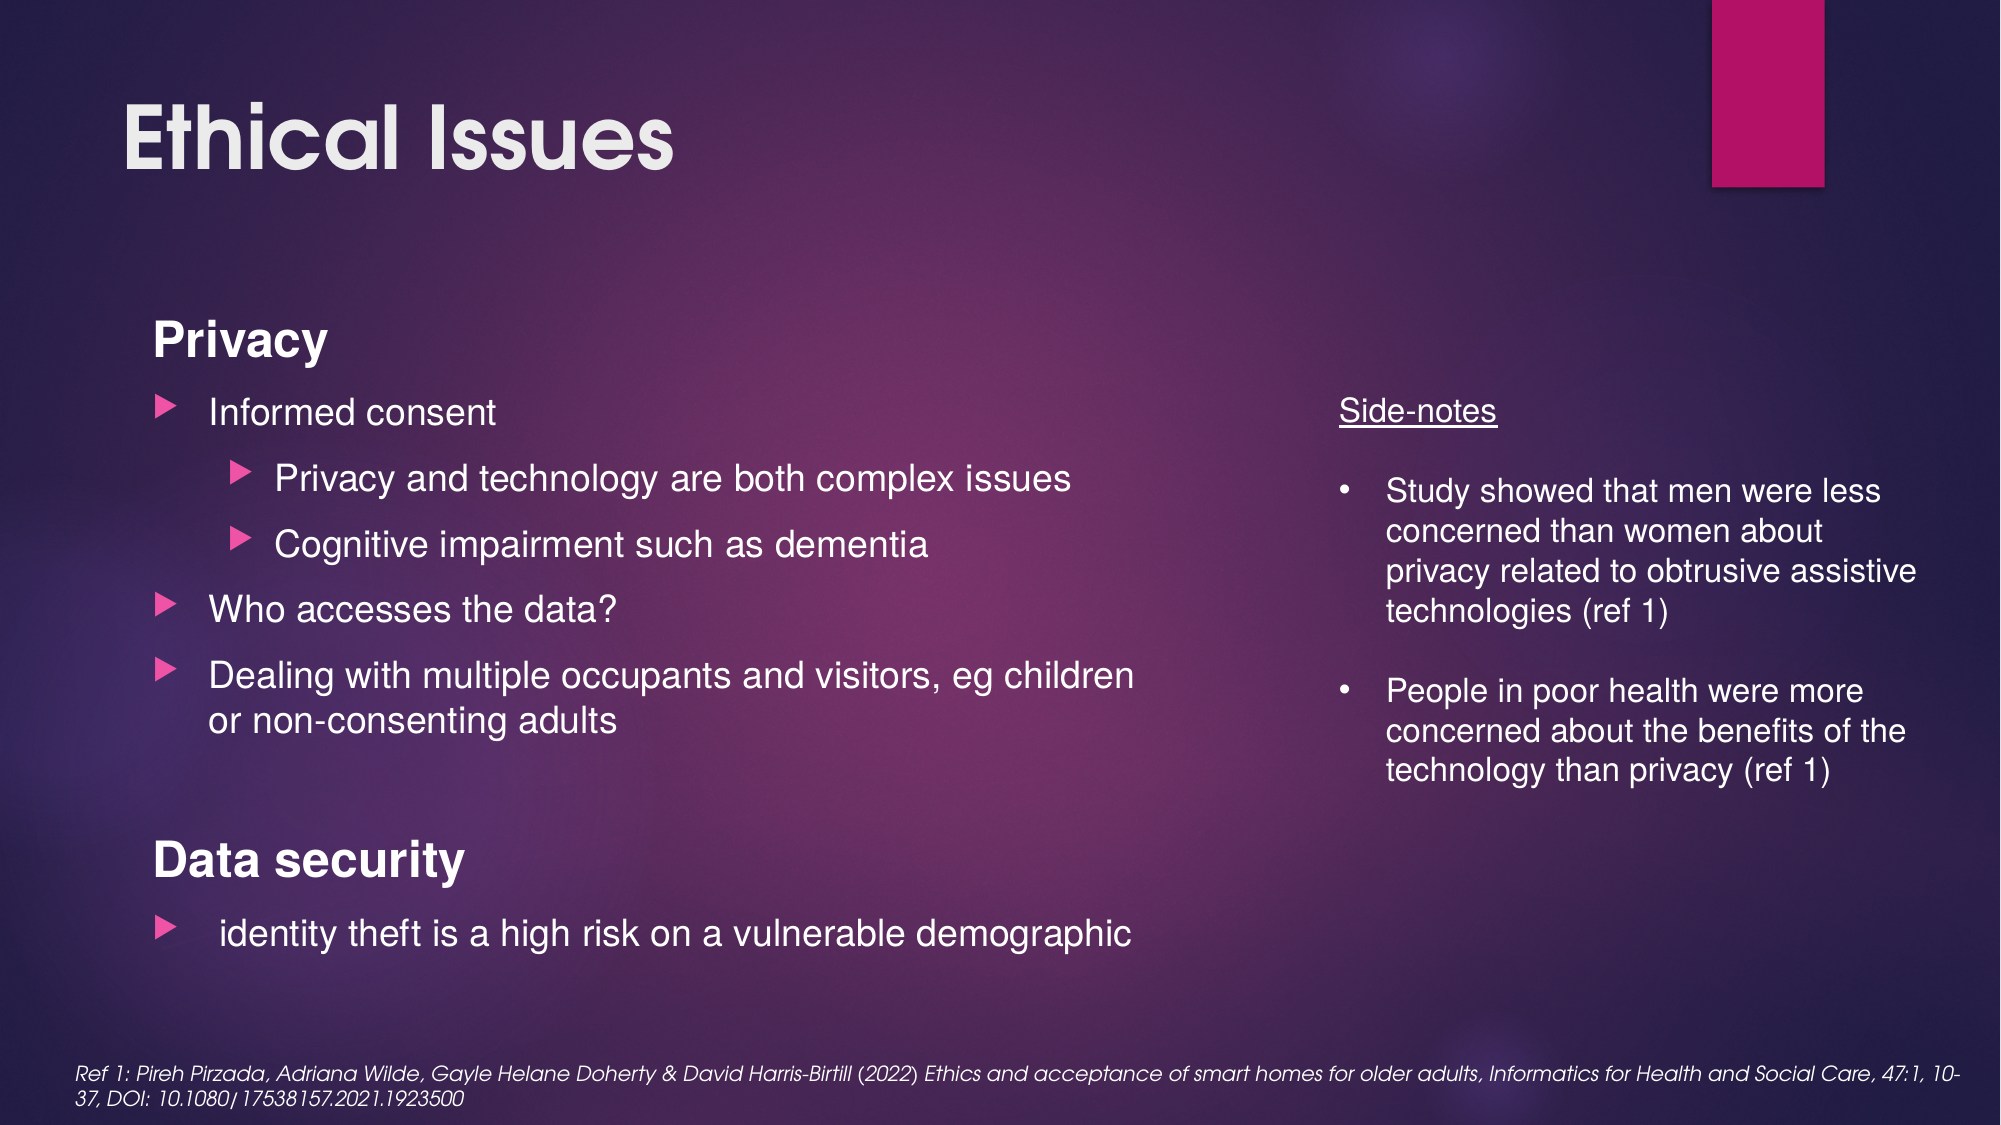

# Ethical Issues
Privacy
Informed consent
Privacy and technology are both complex issues
Cognitive impairment such as dementia
Who accesses the data?
Dealing with multiple occupants and visitors, eg children or non-consenting adults

Data security
 identity theft is a high risk on a vulnerable demographic

Side-notes

Study showed that men were less concerned than women about privacy related to obtrusive assistive technologies (ref 1)

People in poor health were more concerned about the benefits of the technology than privacy (ref 1)

Ref 1: Pireh Pirzada, Adriana Wilde, Gayle Helane Doherty & David Harris-Birtill (2022) Ethics and acceptance of smart homes for older adults, Informatics for Health and Social Care, 47:1, 10-37, DOI: 10.1080/17538157.2021.1923500